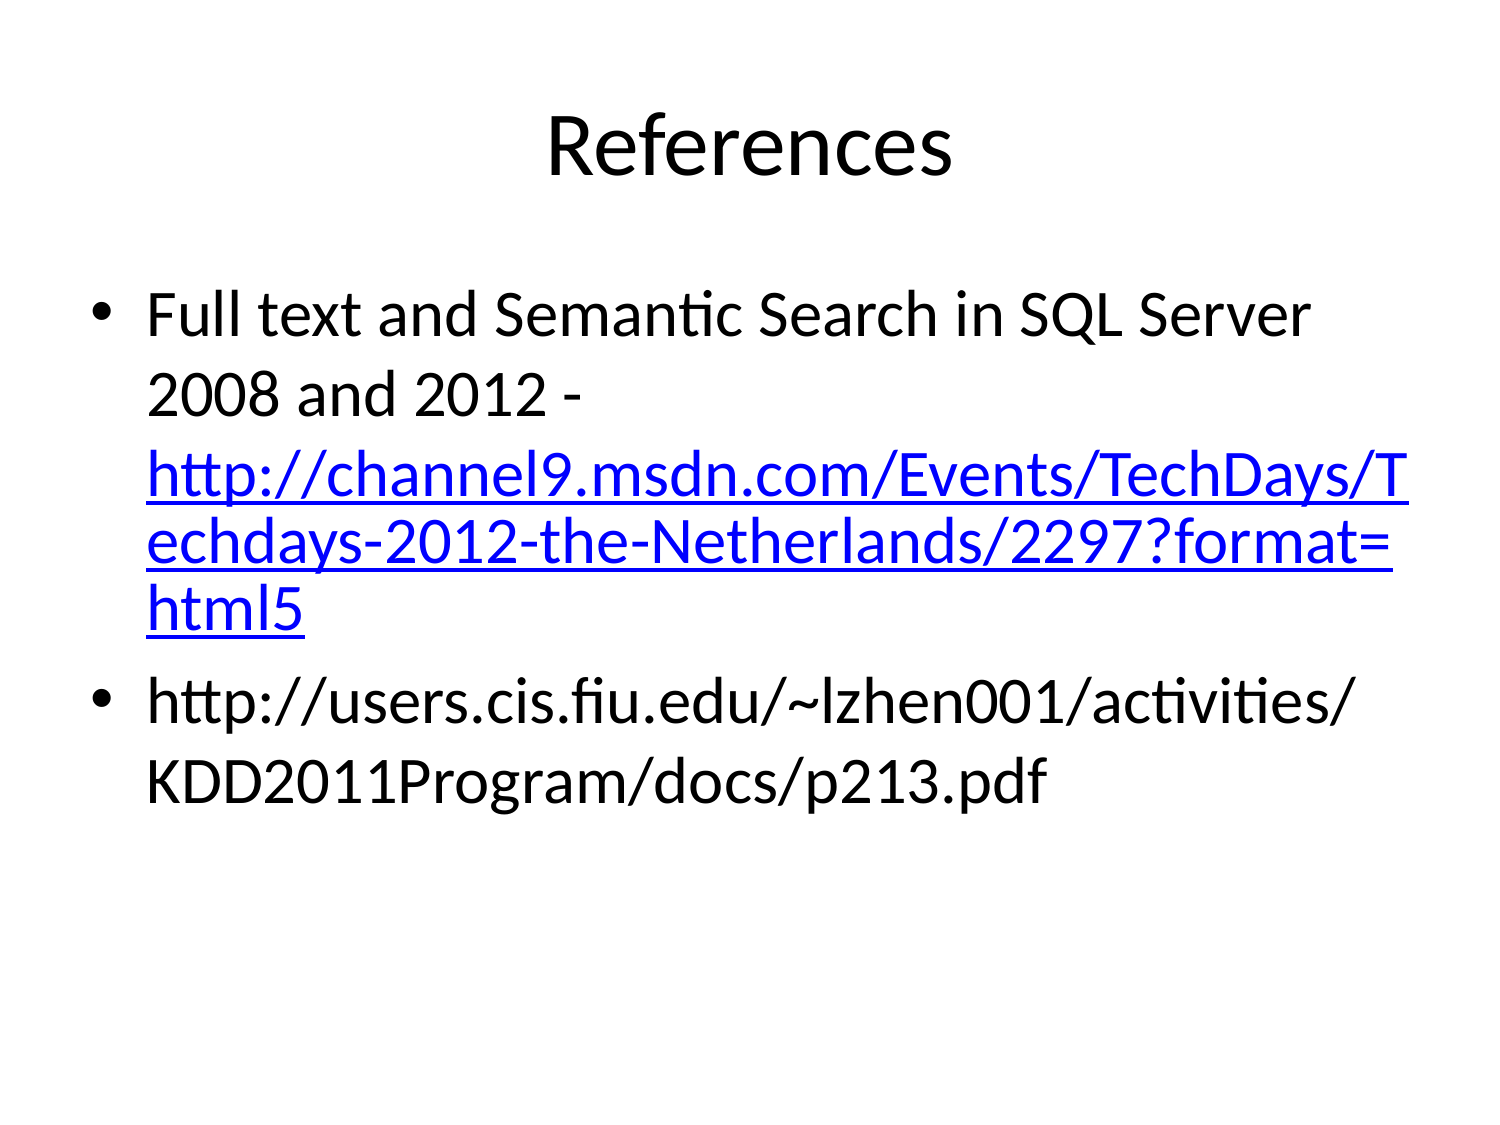

# References
Full text and Semantic Search in SQL Server 2008 and 2012 - http://channel9.msdn.com/Events/TechDays/Techdays-2012-the-Netherlands/2297?format=html5
http://users.cis.fiu.edu/~lzhen001/activities/KDD2011Program/docs/p213.pdf